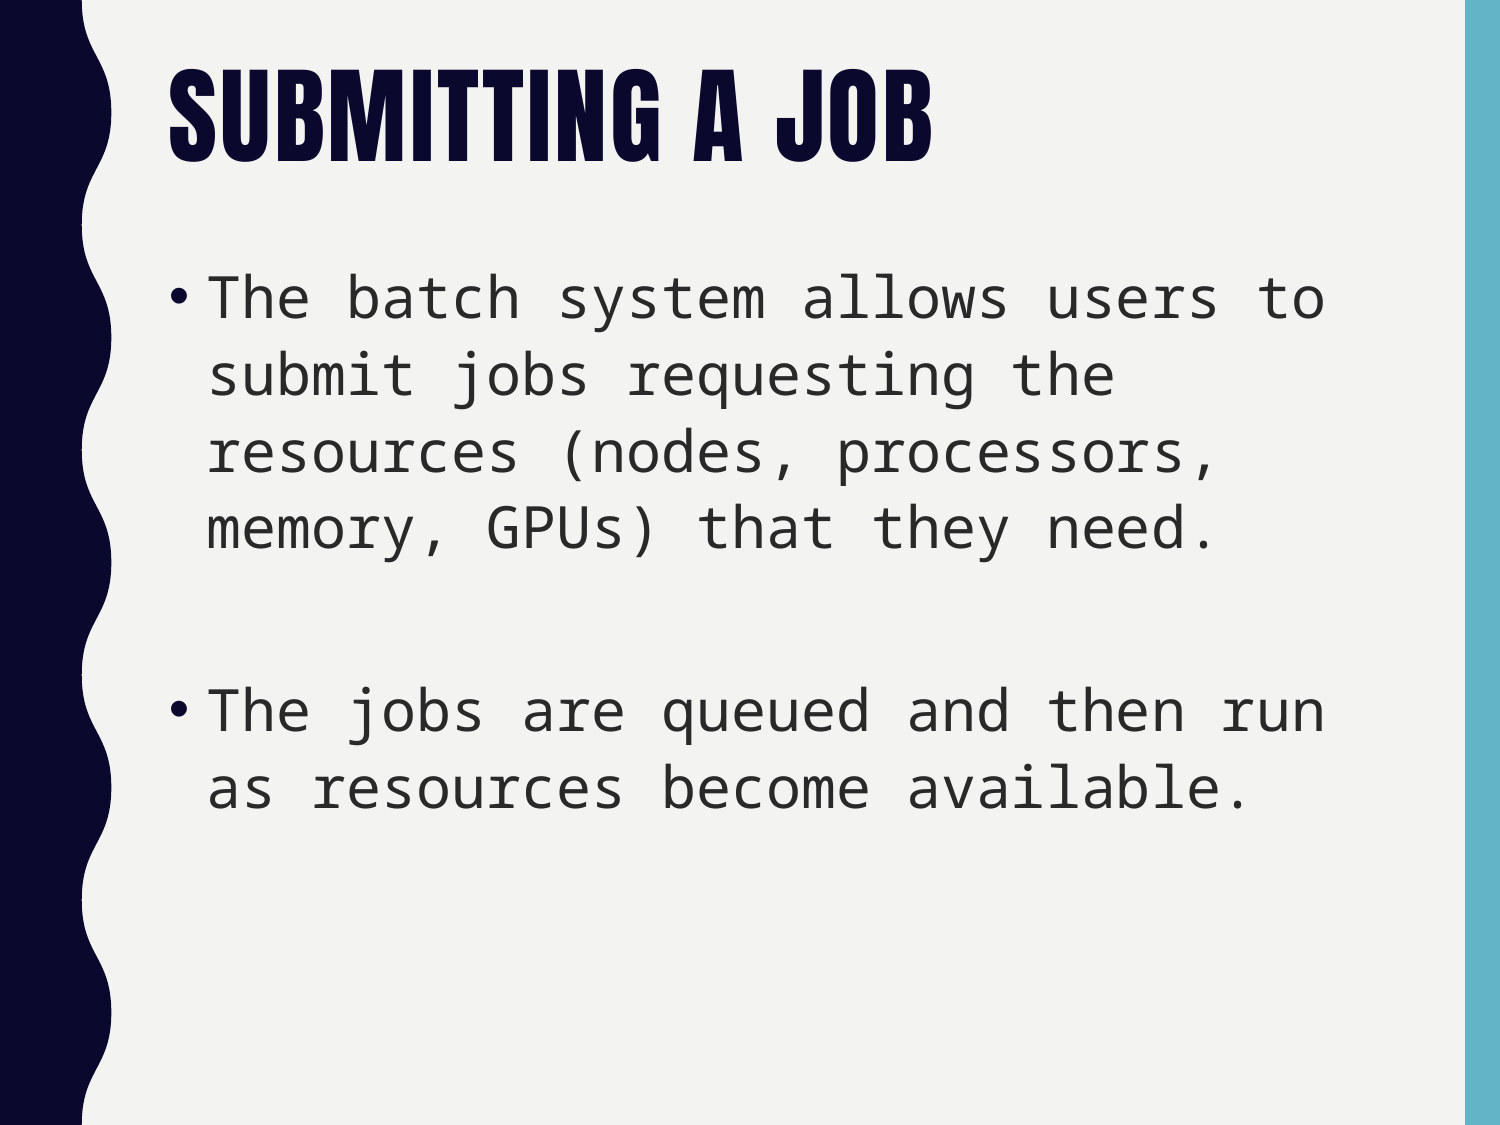

# Submitting a job
The batch system allows users to submit jobs requesting the resources (nodes, processors, memory, GPUs) that they need.

The jobs are queued and then run as resources become available.